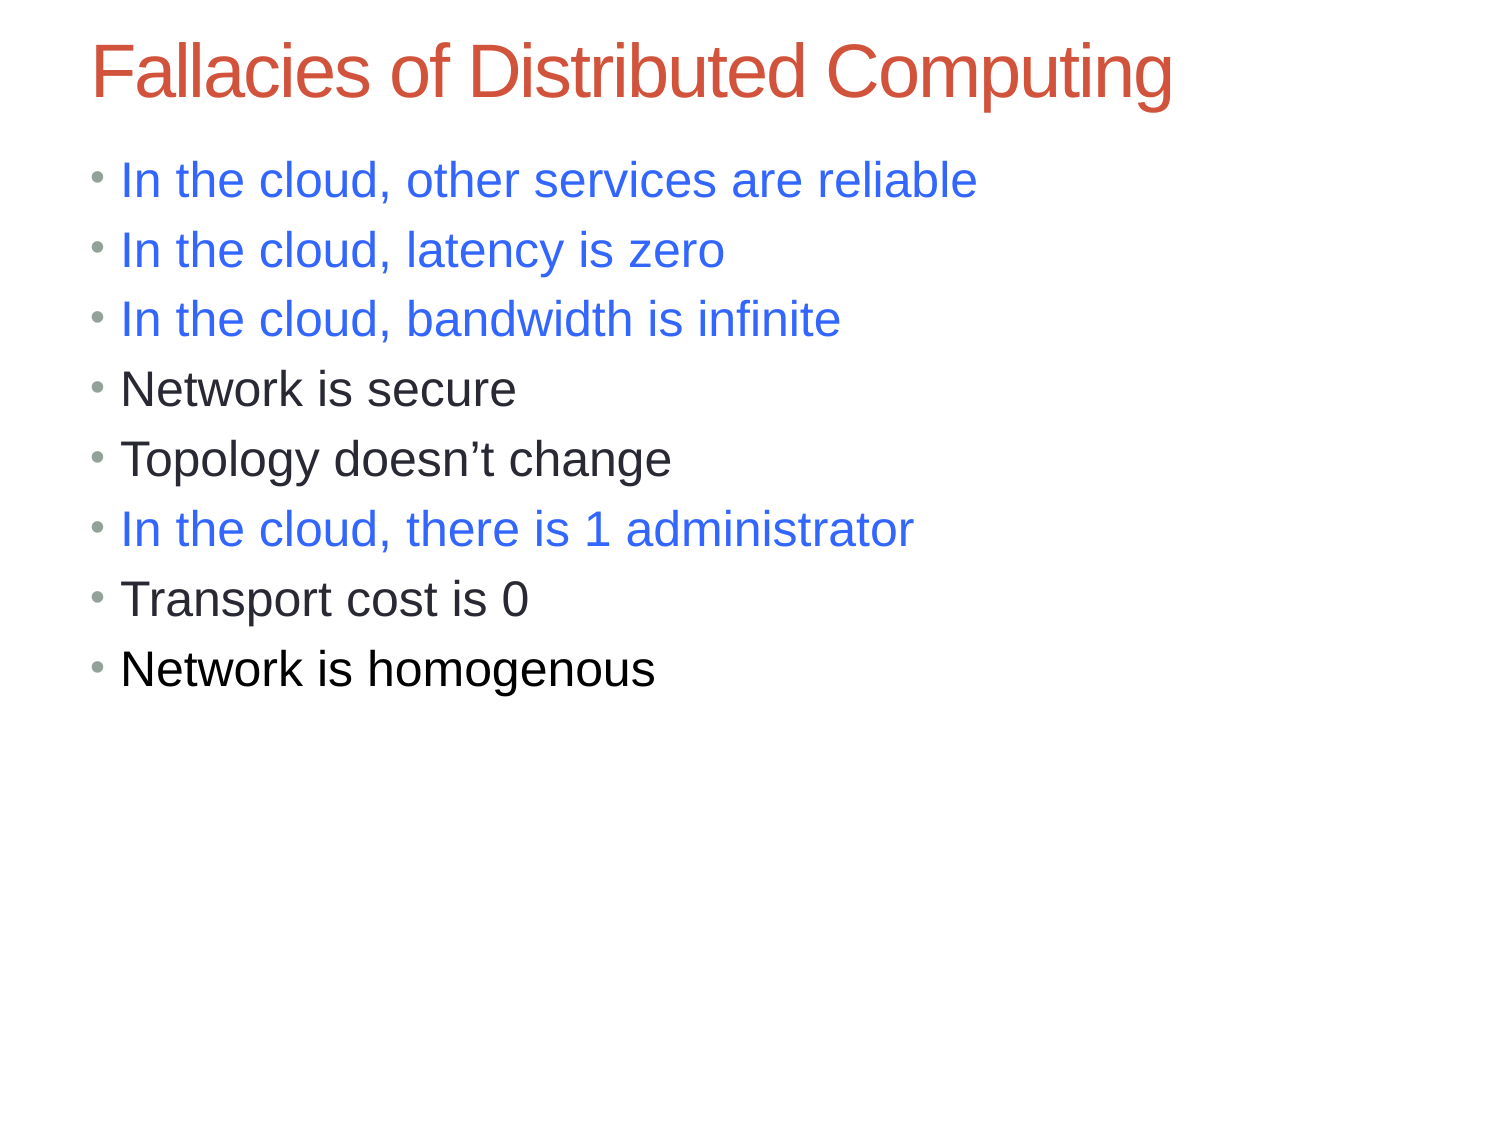

# Fallacies of Distributed Computing
In the cloud, other services are reliable
In the cloud, latency is zero
In the cloud, bandwidth is infinite
Network is secure
Topology doesn’t change
In the cloud, there is 1 administrator
Transport cost is 0
Network is homogenous